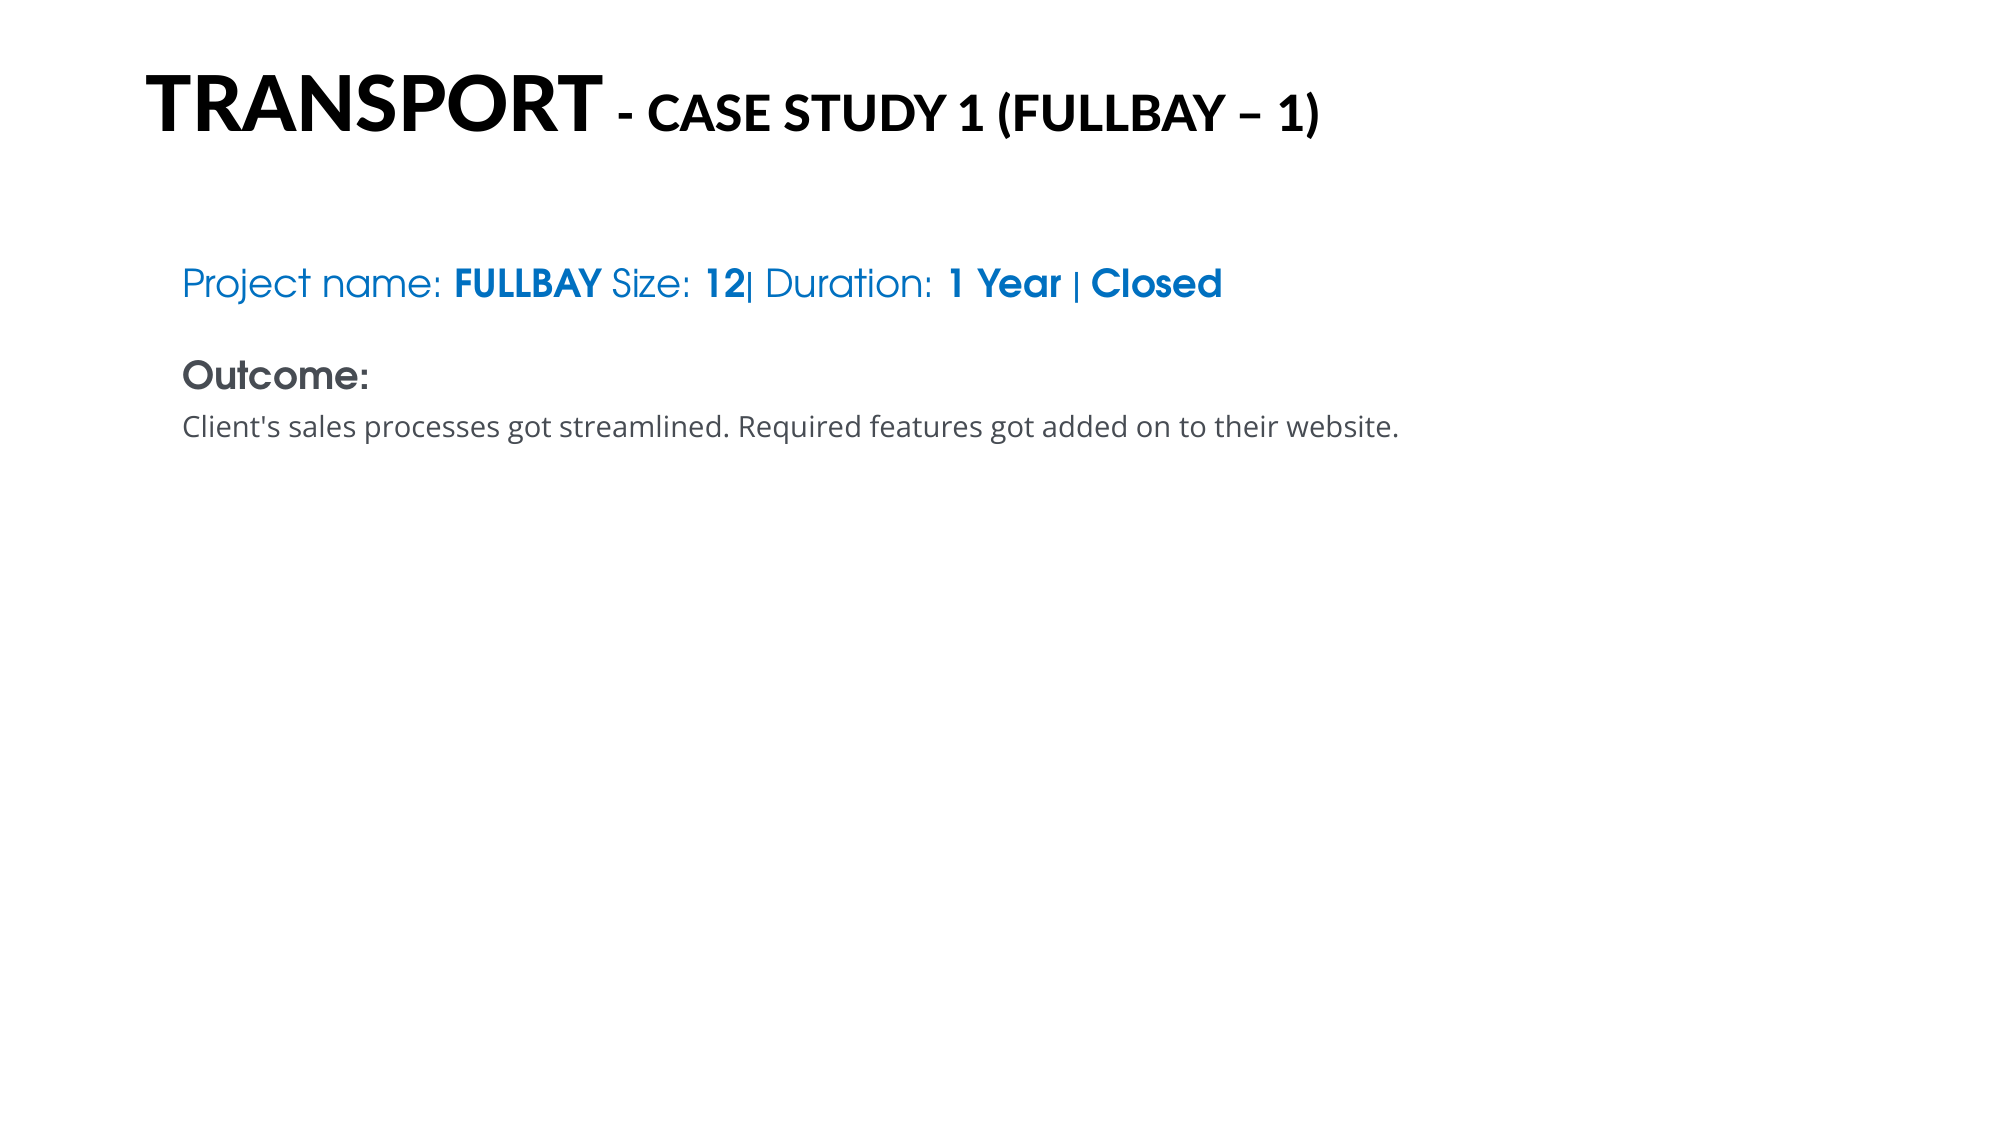

# TRANSPORT - CASE STUDY 1 (FULLBAY – 1)
Project name: FULLBAY Size: 12| Duration: 1 Year | Closed

Outcome:
Client's sales processes got streamlined. Required features got added on to their website.